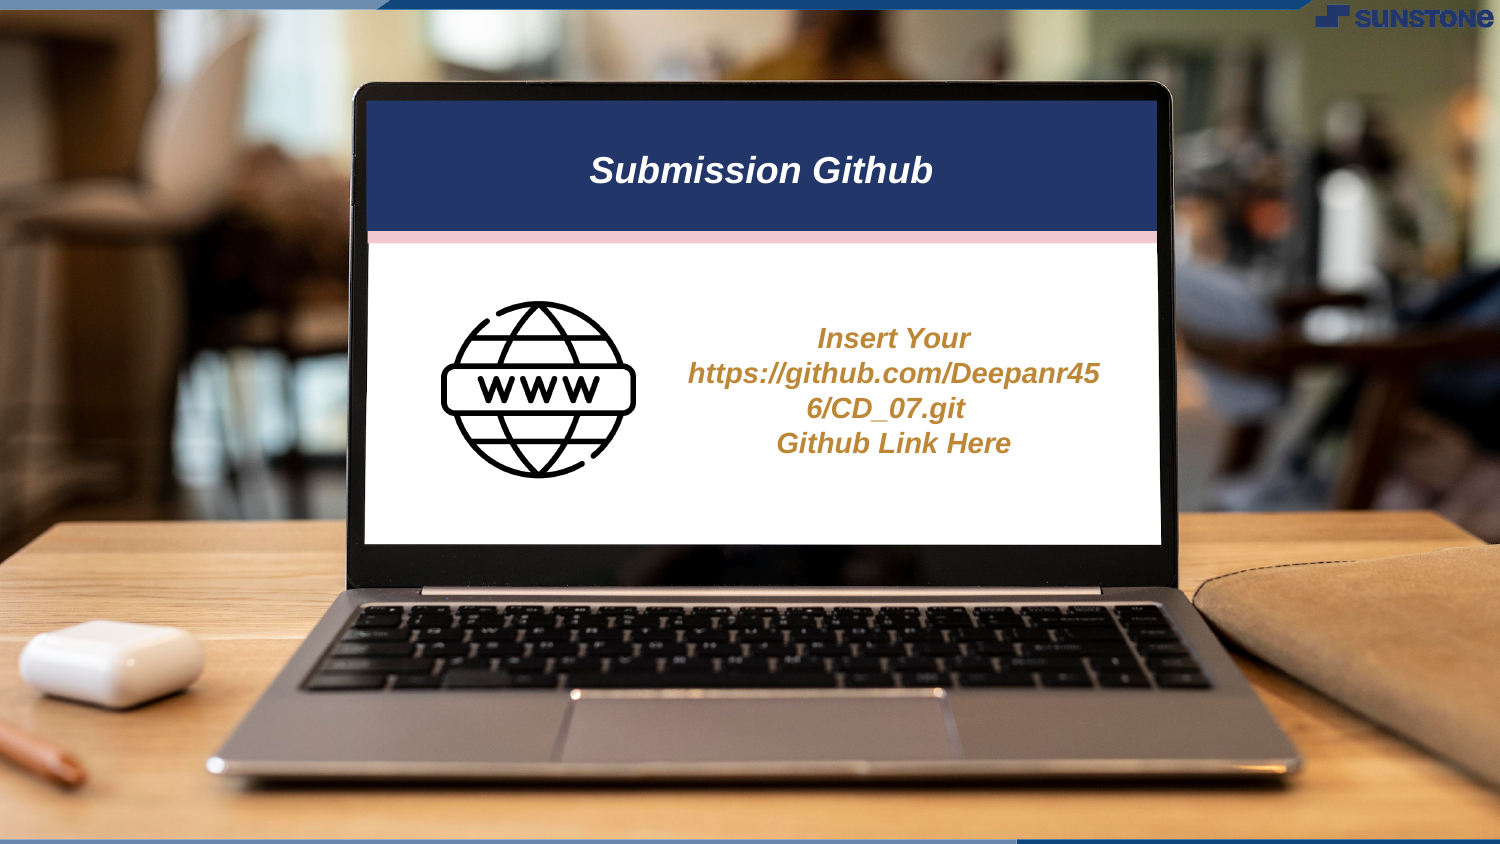

Submission Github
Insert Your https://github.com/Deepanr456/CD_07.git
Github Link Here